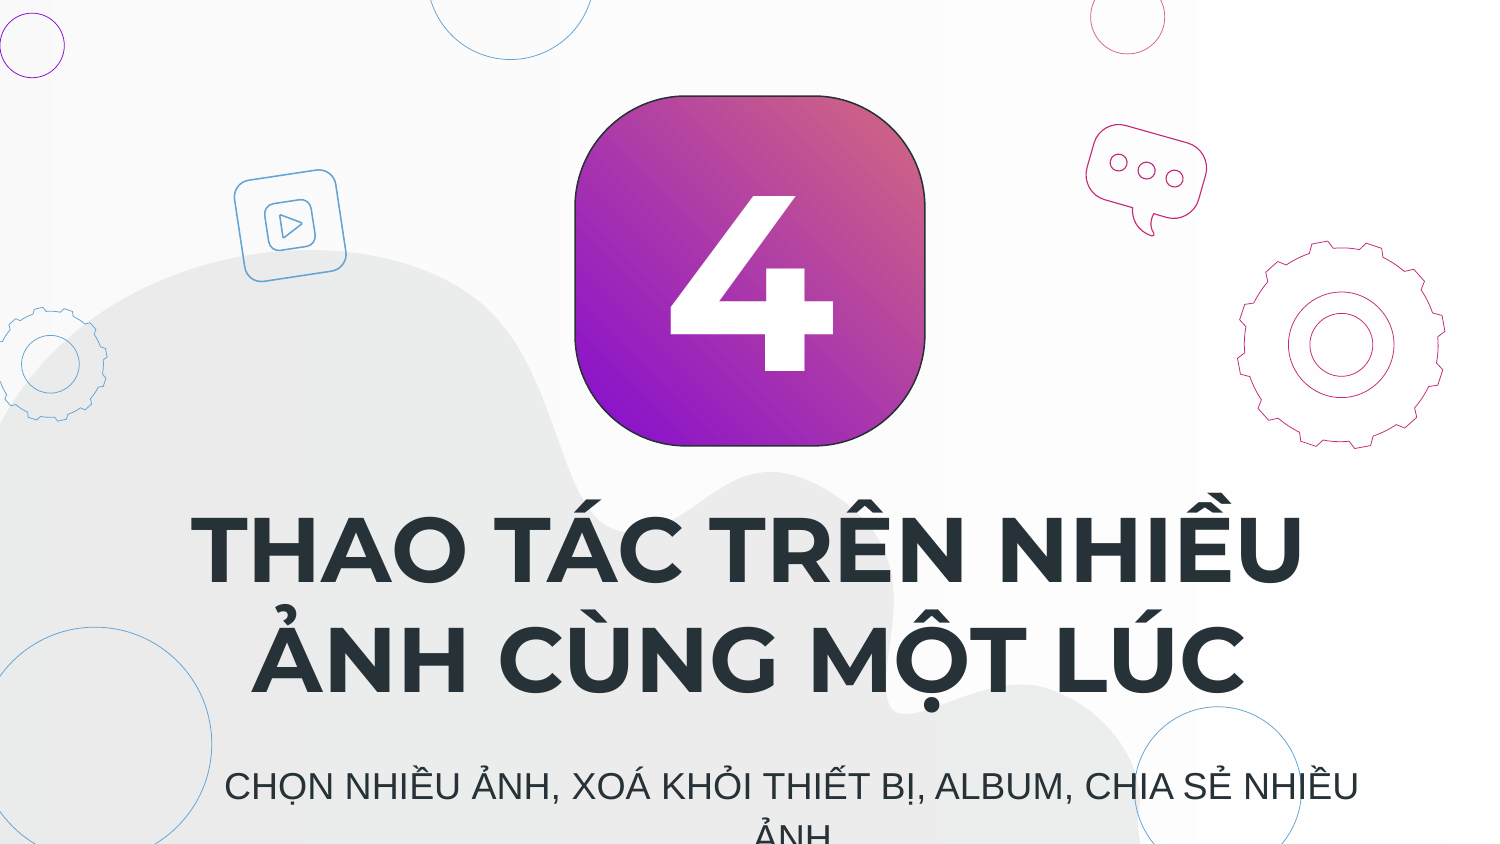

4

# THAO TÁC TRÊN NHIỀU ẢNH CÙNG MỘT LÚC
CHỌN NHIỀU ẢNH, XOÁ KHỎI THIẾT BỊ, ALBUM, CHIA SẺ NHIỀU ẢNH